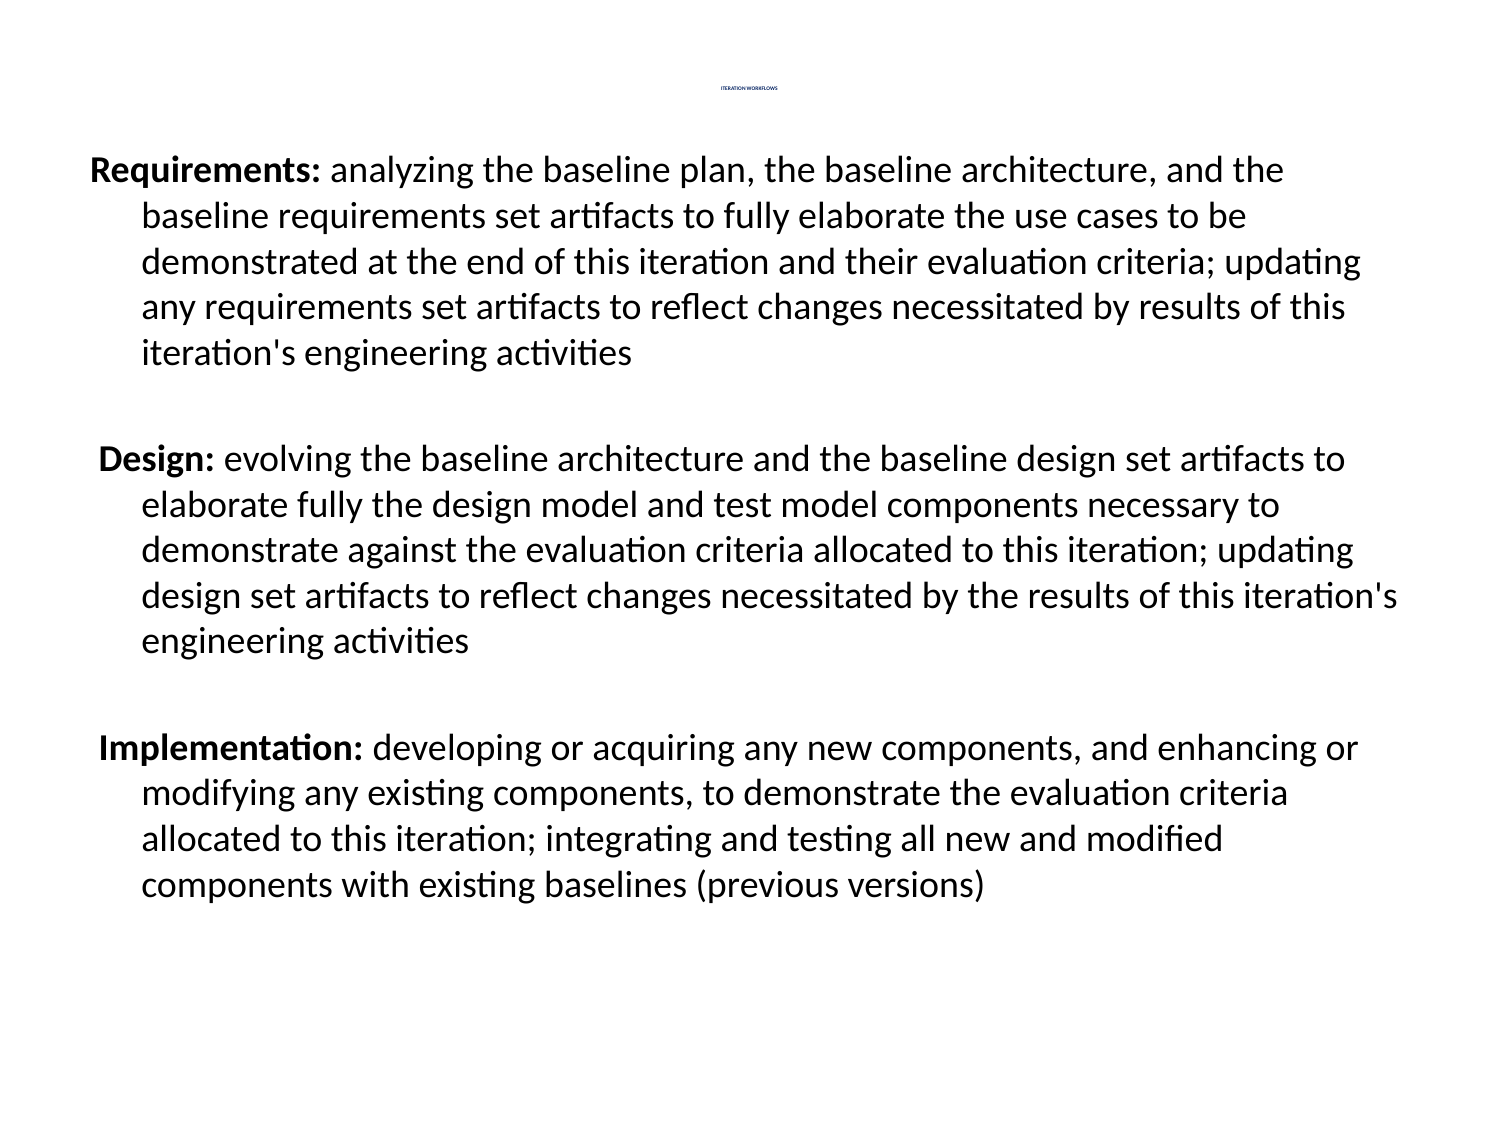

# ITERATION WORKFLOWS
Requirements: analyzing the baseline plan, the baseline architecture, and the baseline requirements set artifacts to fully elaborate the use cases to be demonstrated at the end of this iteration and their evaluation criteria; updating any requirements set artifacts to reflect changes necessitated by results of this iteration's engineering activities

 Design: evolving the baseline architecture and the baseline design set artifacts to elaborate fully the design model and test model components necessary to demonstrate against the evaluation criteria allocated to this iteration; updating design set artifacts to reflect changes necessitated by the results of this iteration's engineering activities

 Implementation: developing or acquiring any new components, and enhancing or modifying any existing components, to demonstrate the evaluation criteria allocated to this iteration; integrating and testing all new and modified components with existing baselines (previous versions)